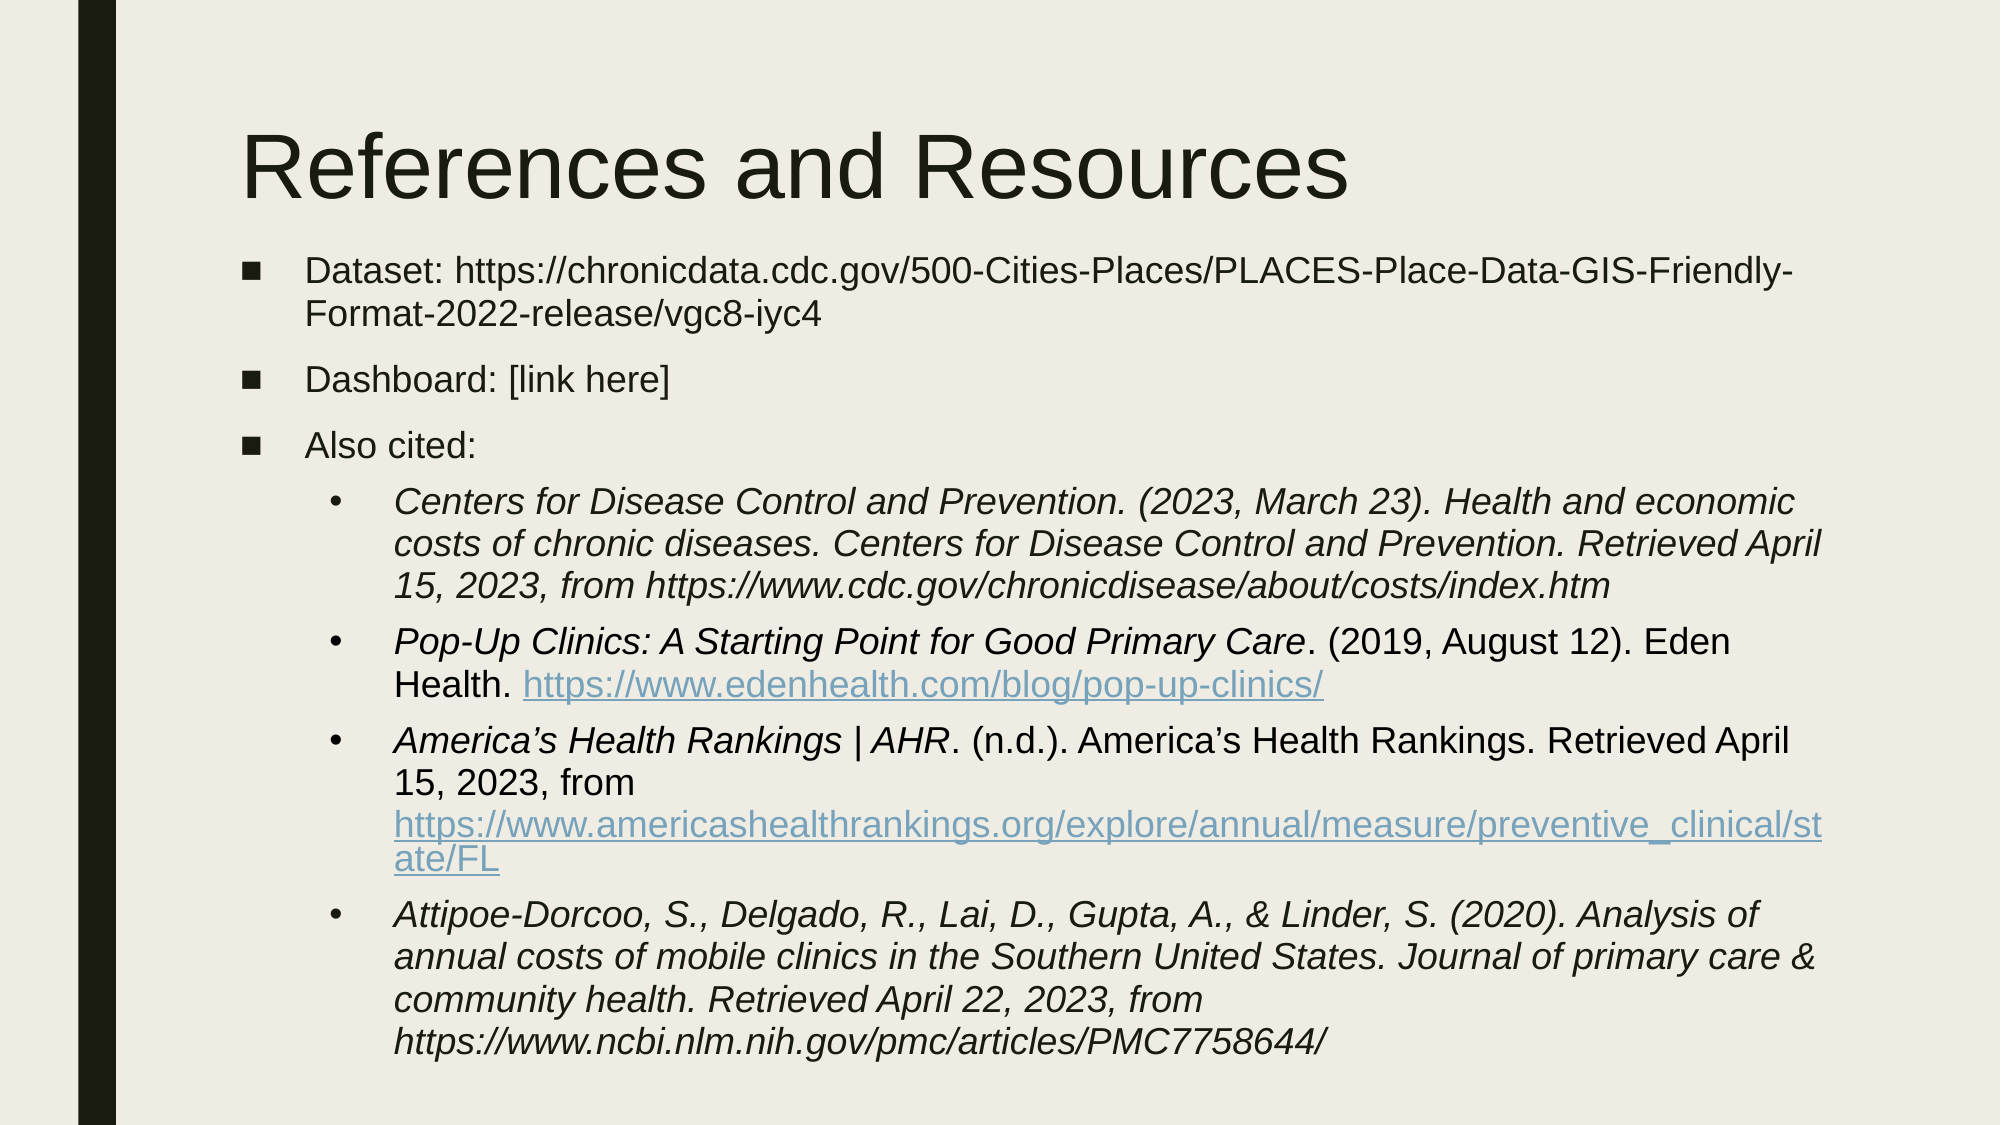

# References and Resources
Dataset: https://chronicdata.cdc.gov/500-Cities-Places/PLACES-Place-Data-GIS-Friendly-Format-2022-release/vgc8-iyc4
Dashboard: [link here]
Also cited:
Centers for Disease Control and Prevention. (2023, March 23). Health and economic costs of chronic diseases. Centers for Disease Control and Prevention. Retrieved April 15, 2023, from https://www.cdc.gov/chronicdisease/about/costs/index.htm
Pop-Up Clinics: A Starting Point for Good Primary Care. (2019, August 12). Eden Health. https://www.edenhealth.com/blog/pop-up-clinics/
America’s Health Rankings | AHR. (n.d.). America’s Health Rankings. Retrieved April 15, 2023, from https://www.americashealthrankings.org/explore/annual/measure/preventive_clinical/state/FL
Attipoe-Dorcoo, S., Delgado, R., Lai, D., Gupta, A., & Linder, S. (2020). Analysis of annual costs of mobile clinics in the Southern United States. Journal of primary care & community health. Retrieved April 22, 2023, from https://www.ncbi.nlm.nih.gov/pmc/articles/PMC7758644/